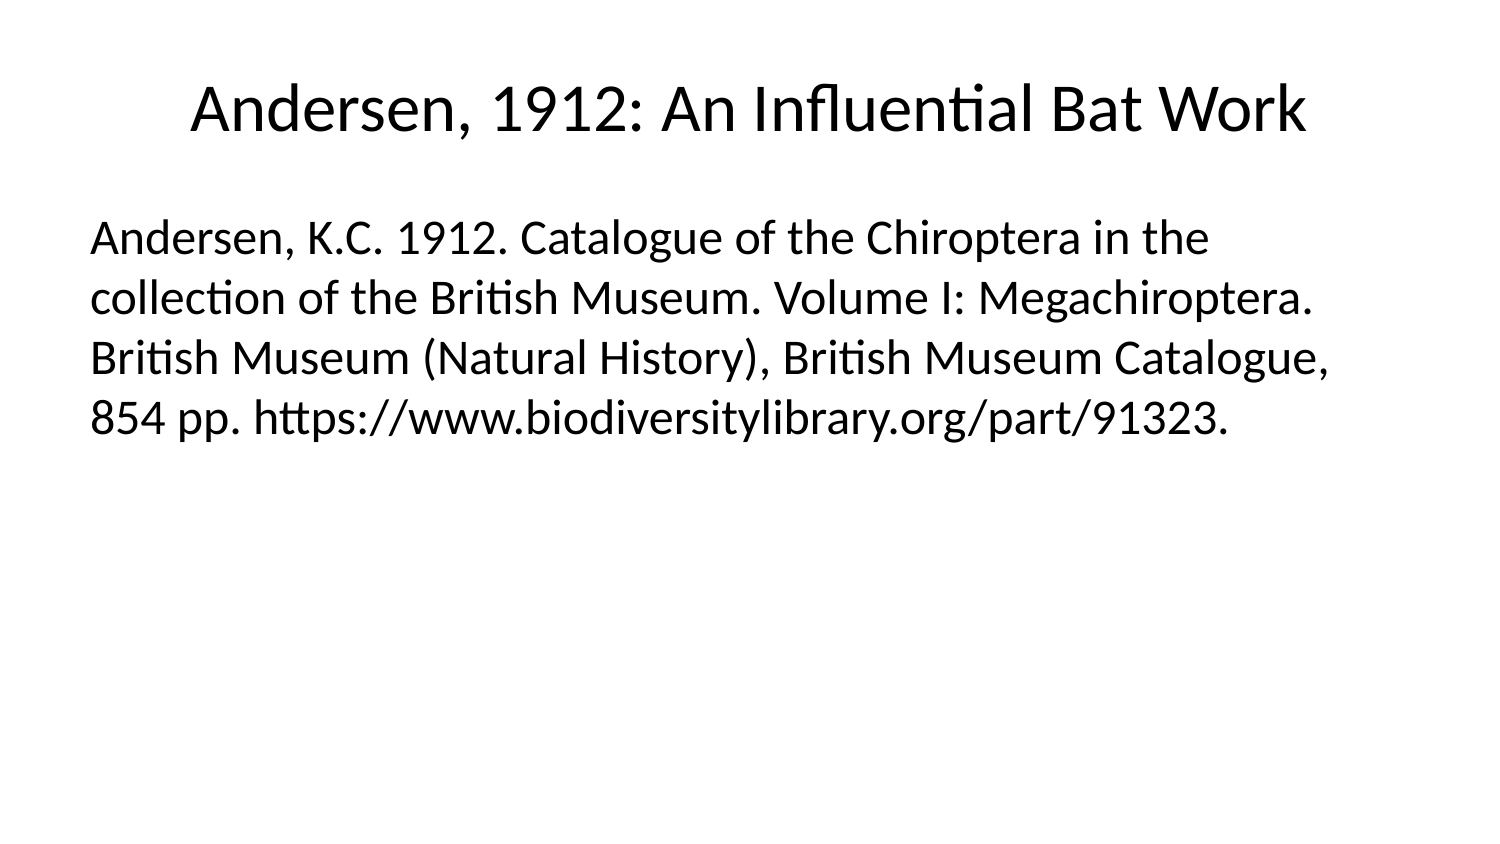

# Andersen, 1912: An Influential Bat Work
Andersen, K.C. 1912. Catalogue of the Chiroptera in the collection of the British Museum. Volume I: Megachiroptera. British Museum (Natural History), British Museum Catalogue, 854 pp. https://www.biodiversitylibrary.org/part/91323.